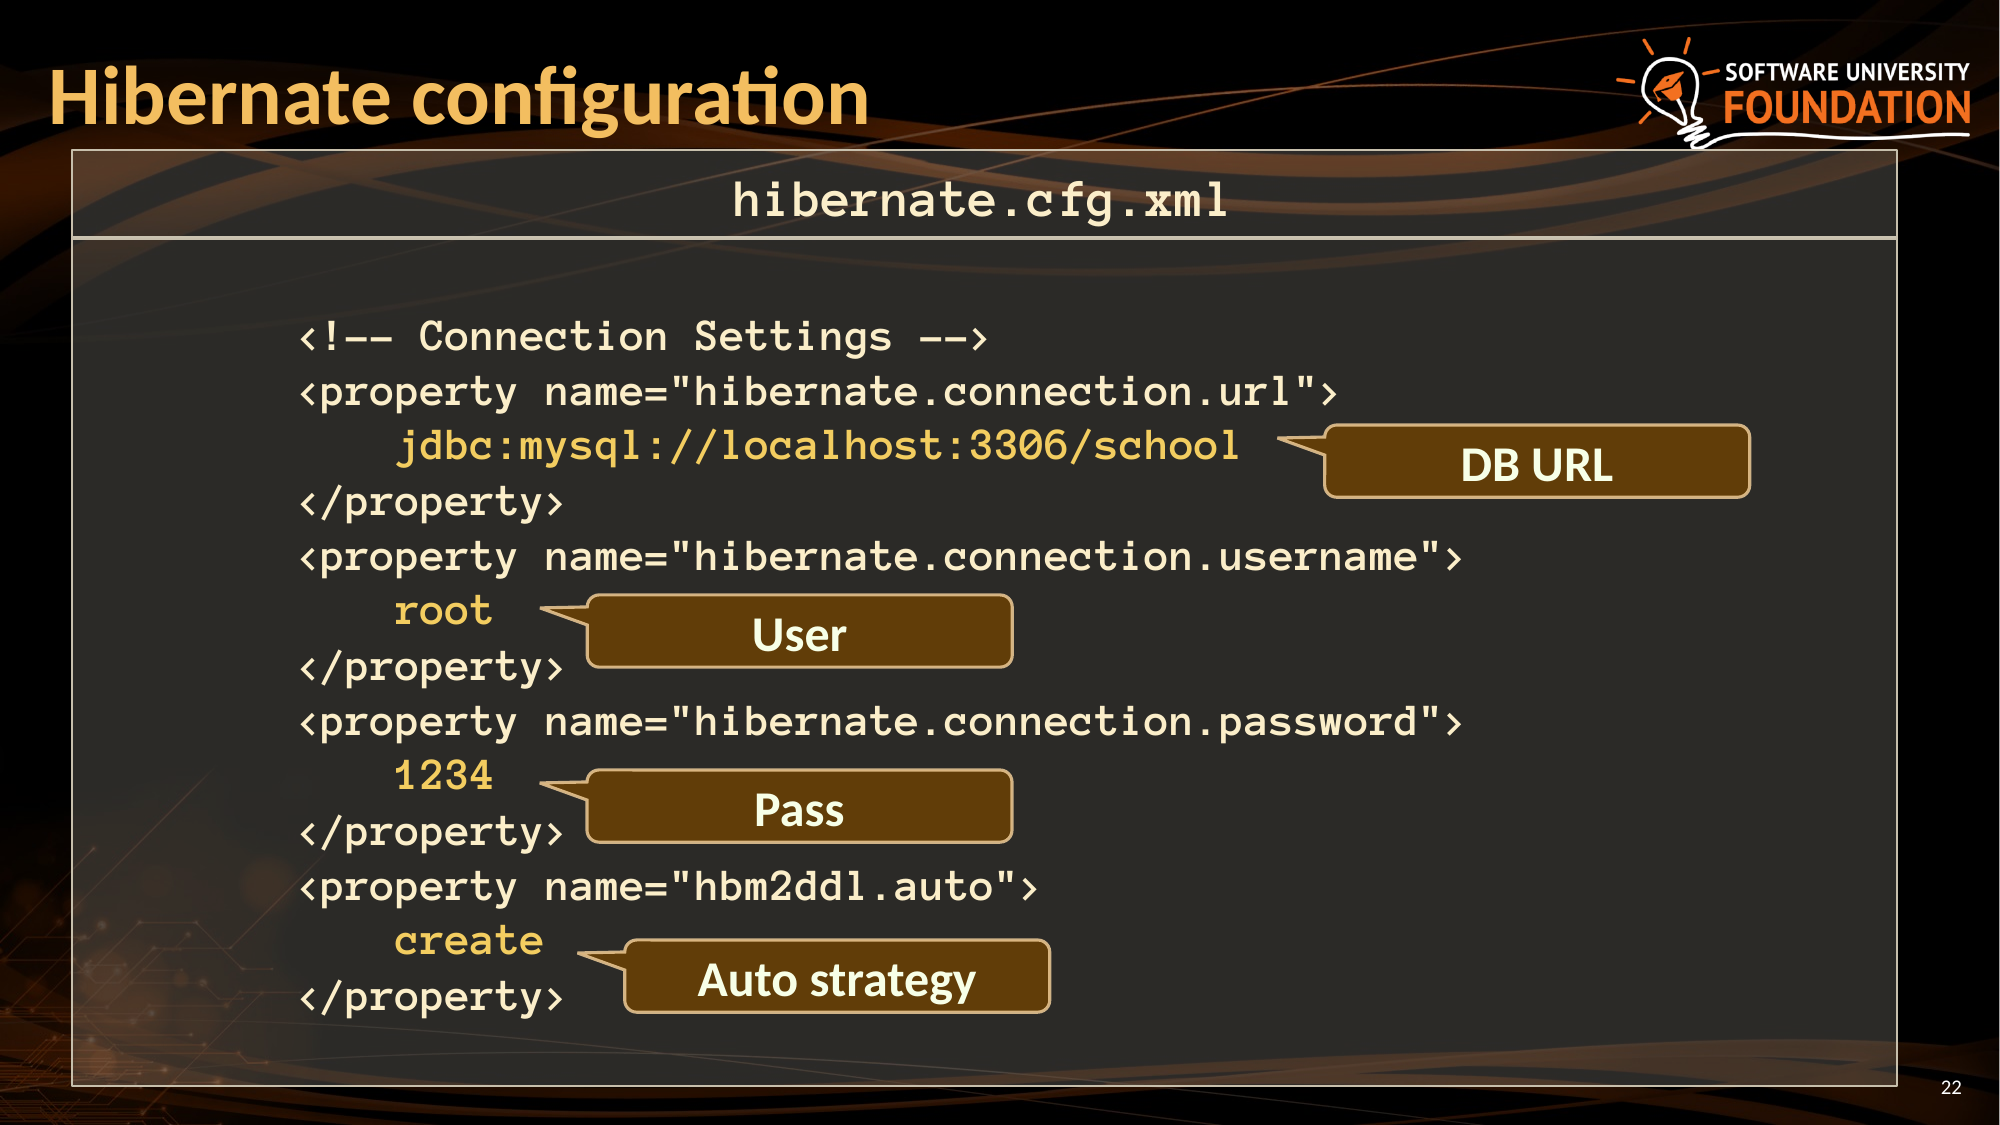

# Hibernate configuration
hibernate.cfg.xml

        <!-- Connection Settings -->
        <property name="hibernate.connection.url">
            jdbc:mysql://localhost:3306/school
        </property>
        <property name="hibernate.connection.username">
            root
        </property>
        <property name="hibernate.connection.password">
            1234
        </property>
        <property name="hbm2ddl.auto">
            create
        </property>

DB URL
User
Pass
Auto strategy
22